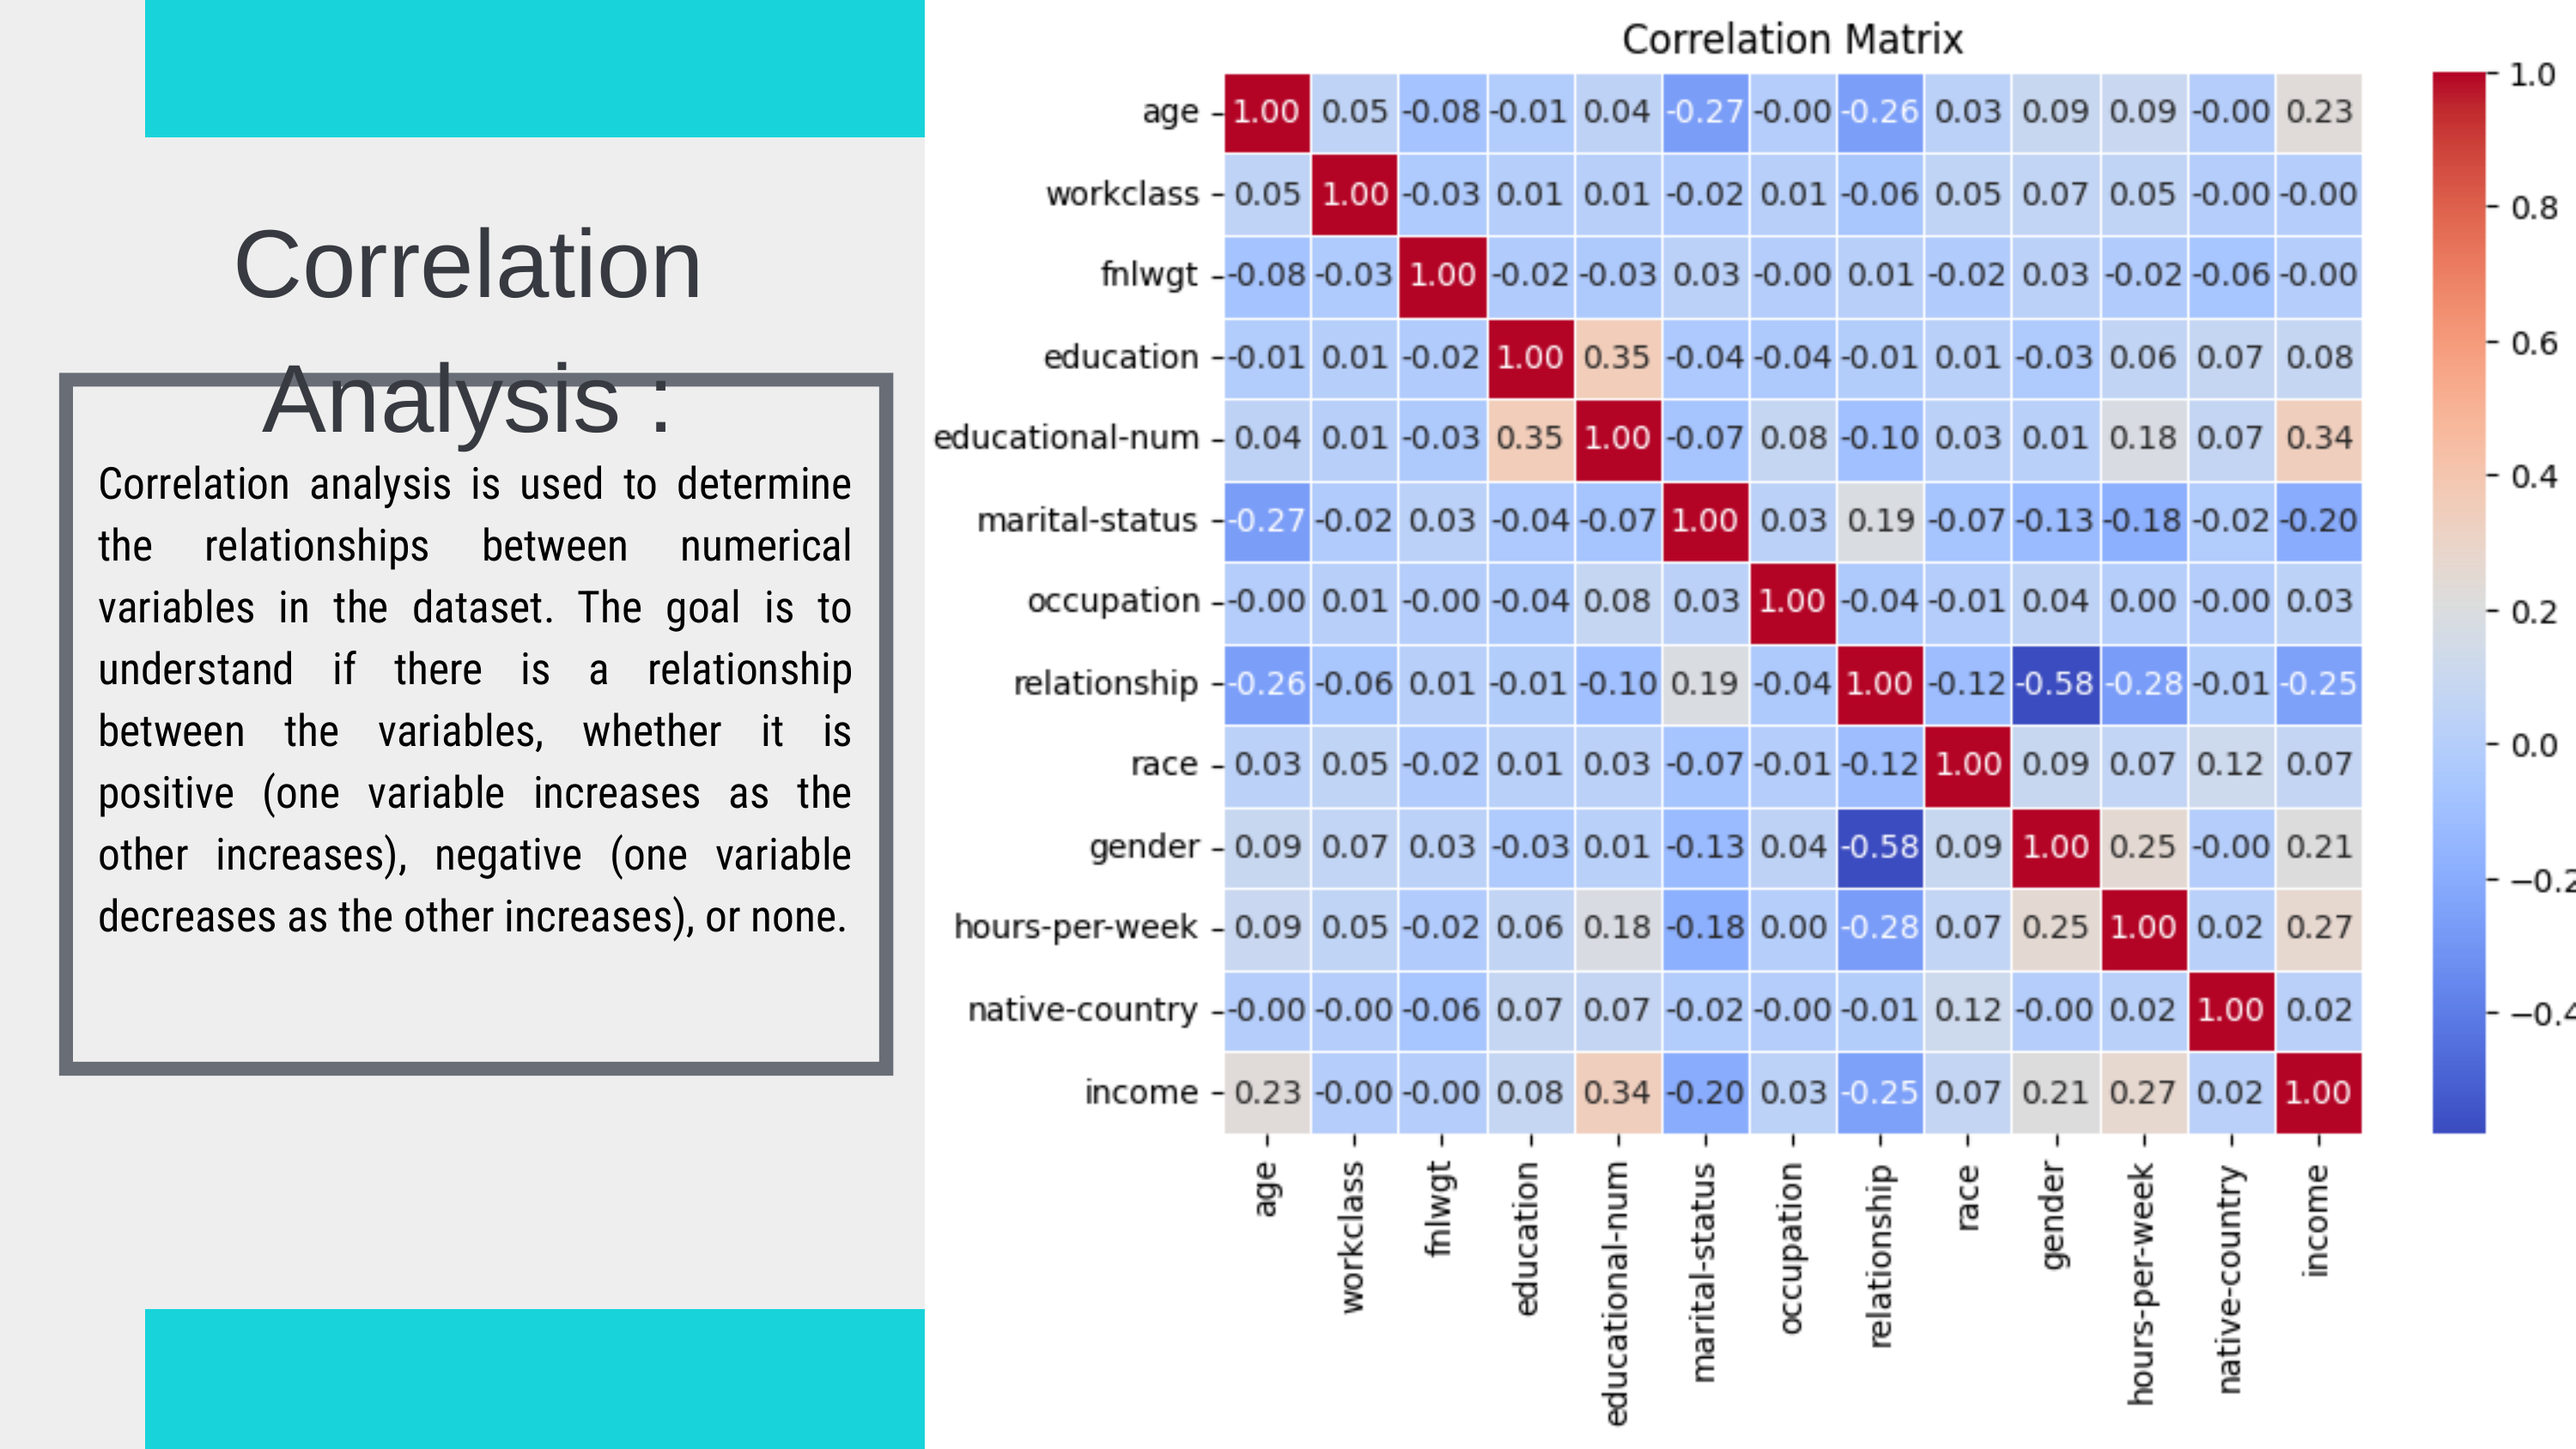

Correlation Analysis :

Correlation analysis is used to determine the relationships between numerical variables in the dataset. The goal is to understand if there is a relationship between the variables, whether it is positive (one variable increases as the other increases), negative (one variable decreases as the other increases), or none.